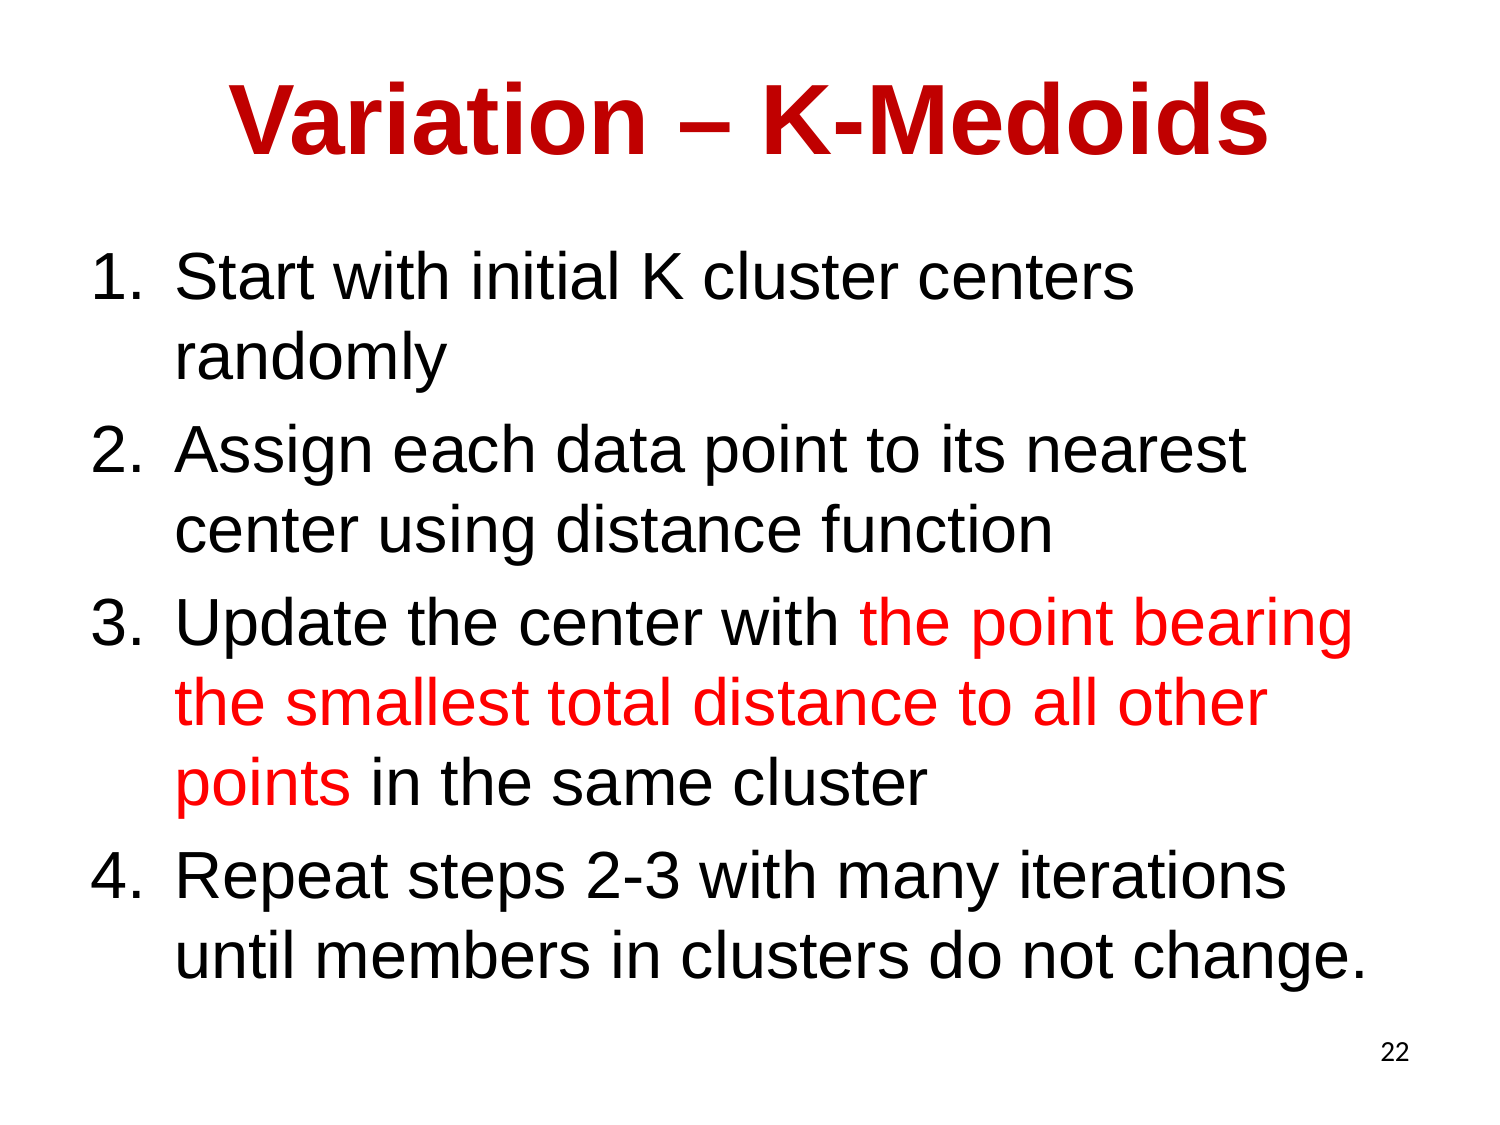

# Variation – K-Medoids
Start with initial K cluster centers randomly
Assign each data point to its nearest center using distance function
Update the center with the point bearing the smallest total distance to all other points in the same cluster
Repeat steps 2-3 with many iterations until members in clusters do not change.
22